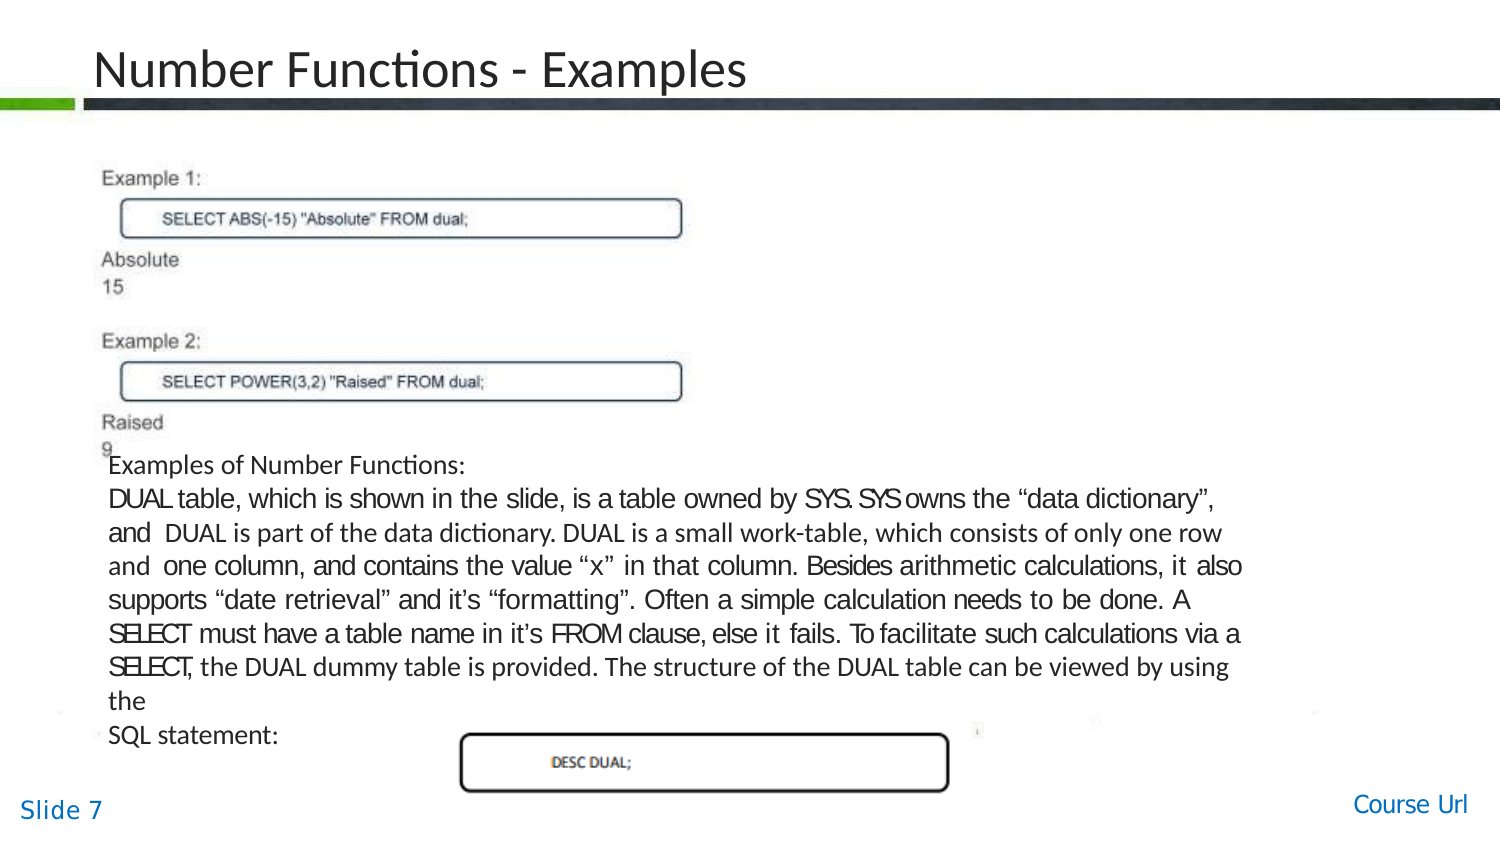

# Number Functions - Examples

Examples of Number Functions:
DUAL table, which is shown in the slide, is a table owned by SYS. SYS owns the “data dictionary”, and  DUAL is part of the data dictionary. DUAL is a small work-table, which consists of only one row and  one column, and contains the value “x” in that column. Besides arithmetic calculations, it also  supports “date retrieval” and it’s “formatting”. Often a simple calculation needs to be done. A SELECT  must have a table name in it’s FROM clause, else it fails. To facilitate such calculations via a SELECT,  the DUAL dummy table is provided. The structure of the DUAL table can be viewed by using the
SQL statement:

Course Url
Slide 7